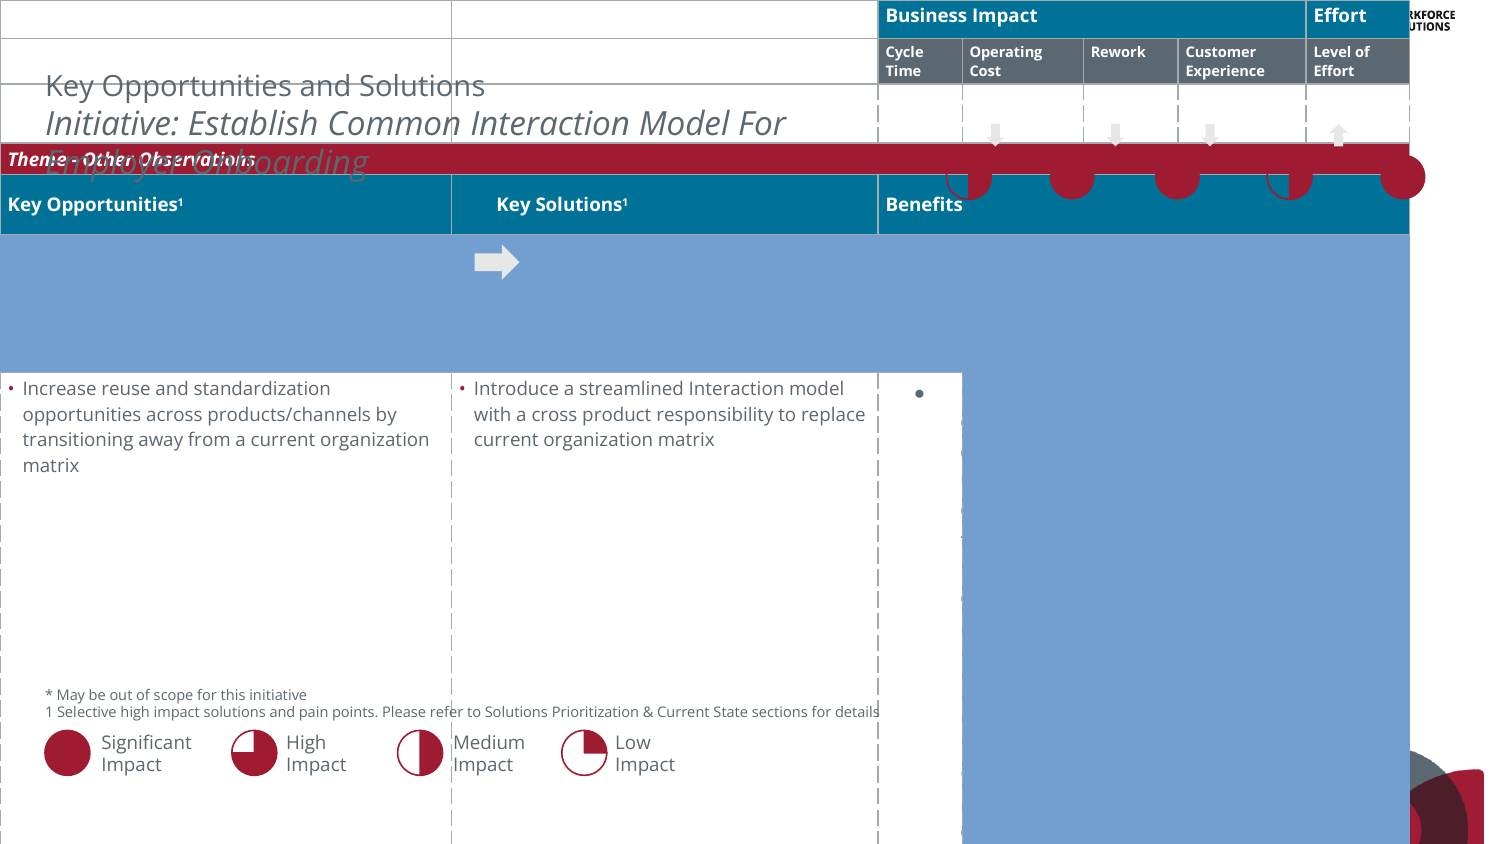

|  |  | Business Impact |  |  |  | Effort |
| --- | --- | --- | --- | --- | --- | --- |
|  |  | Cycle Time | Operating Cost | Rework | Customer Experience | Level of Effort |
|  |  |  |  |  |  |  |
| Theme - Other Observations |  |  |  |  |  |  |
| Key Opportunities1 | Key Solutions1 | Benefits |  |  |  |  |
|  |  |  |  |  |  |  |
|  |  |  |  |  |  |  |
| Increase reuse and standardization opportunities across products/channels by transitioning away from a current organization matrix | Introduce a streamlined Interaction model with a cross product responsibility to replace current organization matrix | Reduction in Operating Cost Reduction in Rework Initiative will enable: Ability for platform to grow along with our revenue growth than behind it Measure future areas do drive more efficiencies Success of this overall project |  |  |  |  |
| Improve the current ad-hoc process of capturing, storing, and updating process documentation | Establish a centralized process documentation repository to maintain current state process documentation and implement versioning to track future iterations of it |  |  |  |  |  |
| Review the current approach to establish, track, report, and improve process metrics and SLAs (i.e. cycle time, root cause analysis) | Design a strategy to optimally establish, capture, and track process metrics and SLAs Establish process controls to track adherence to Process SLAs |  |  |  |  |  |
| Reduce potential errors resulting from manual replication of product setup configuration from Customer Acceptance to Production | Evaluate options to automate the promotion of configurations from Customer Acceptance to Production |  |  |  |  |  |
# Key Opportunities and Solutions
Initiative: Establish Common Interaction Model For Employer Onboarding

* May be out of scope for this initiative

1 Selective high impact solutions and pain points. Please refer to Solutions Prioritization & Current State sections for details

Significant
Impact
High
Impact
Medium
Impact
Low
Impact